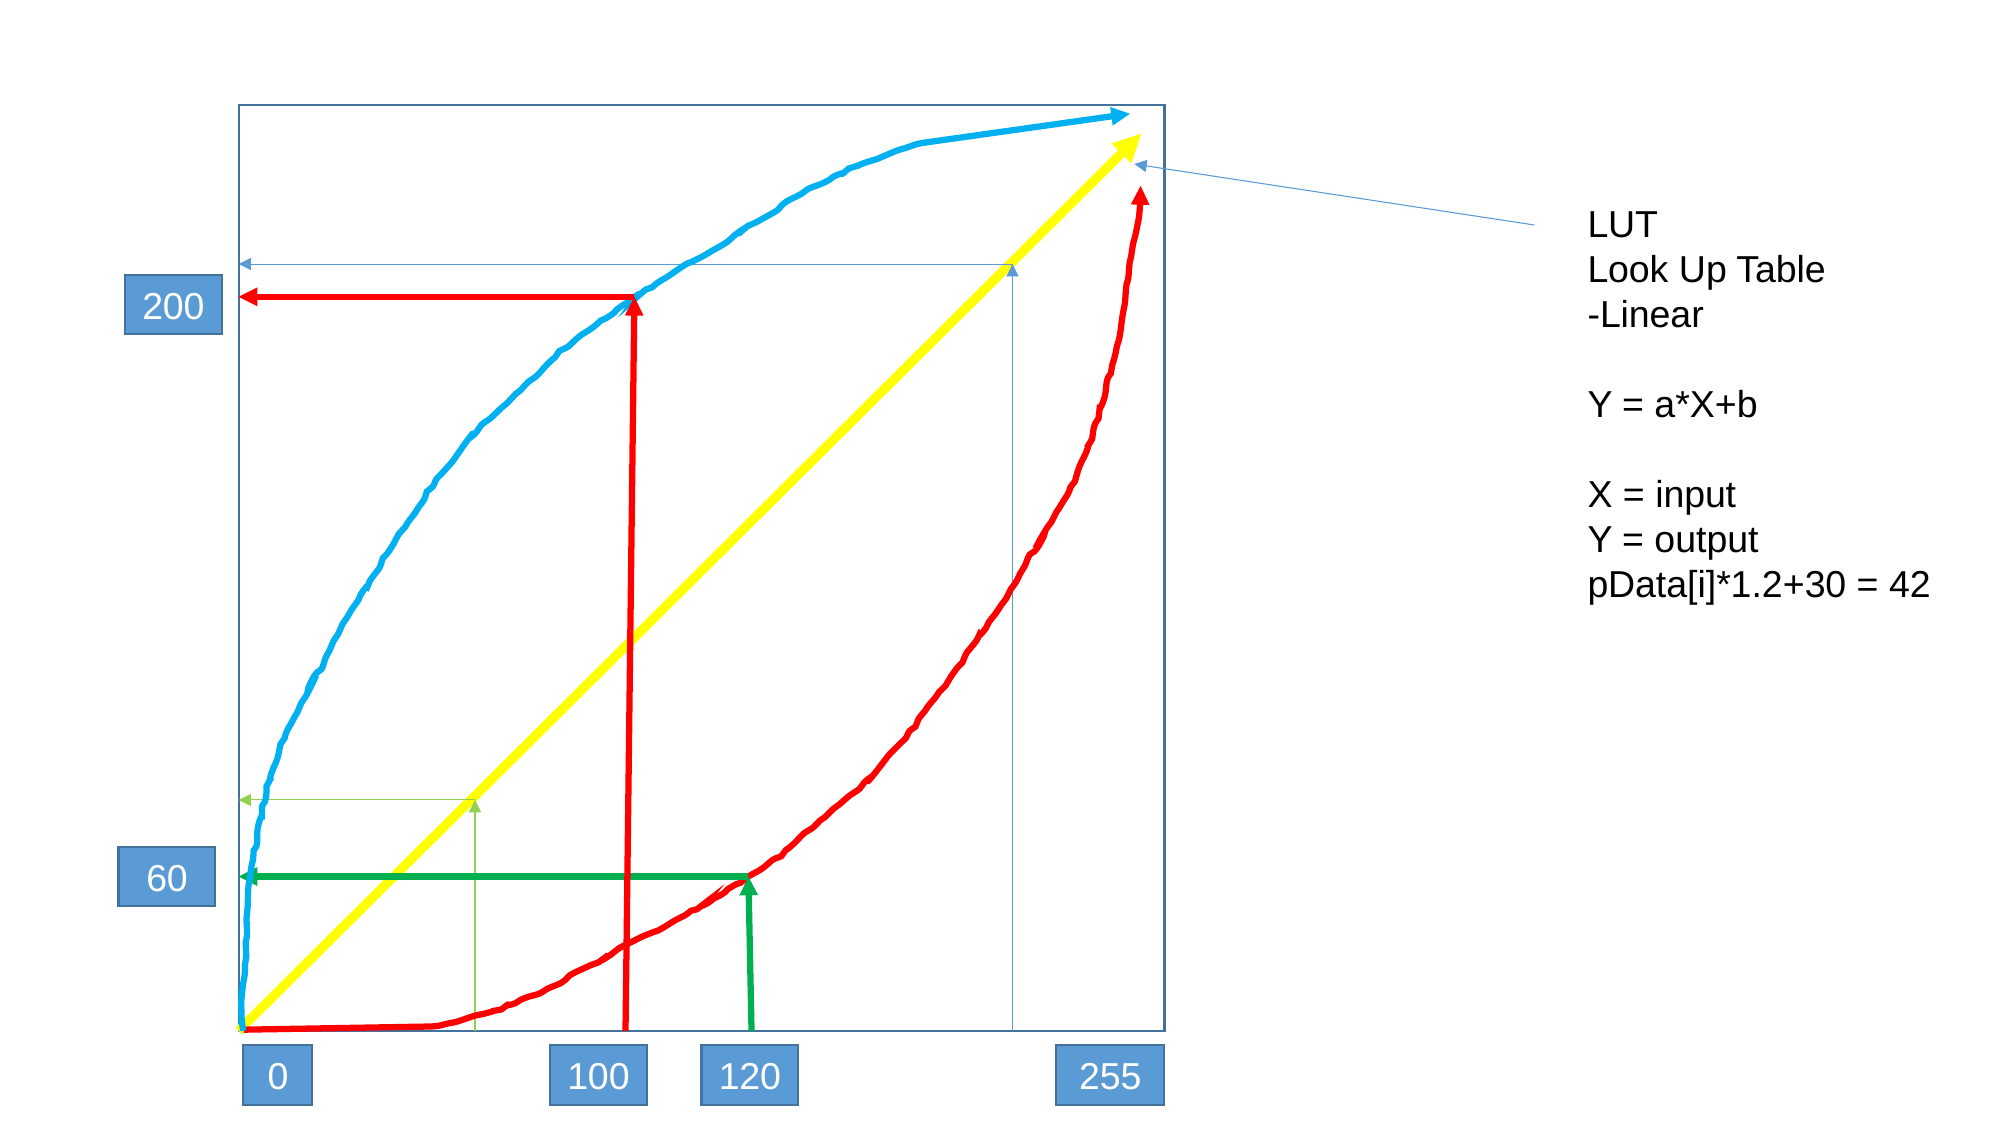

LUT
Look Up Table
-Linear

Y = a*X+b

X = input
Y = output
pData[i]*1.2+30 = 42
200
60
0
100
120
255